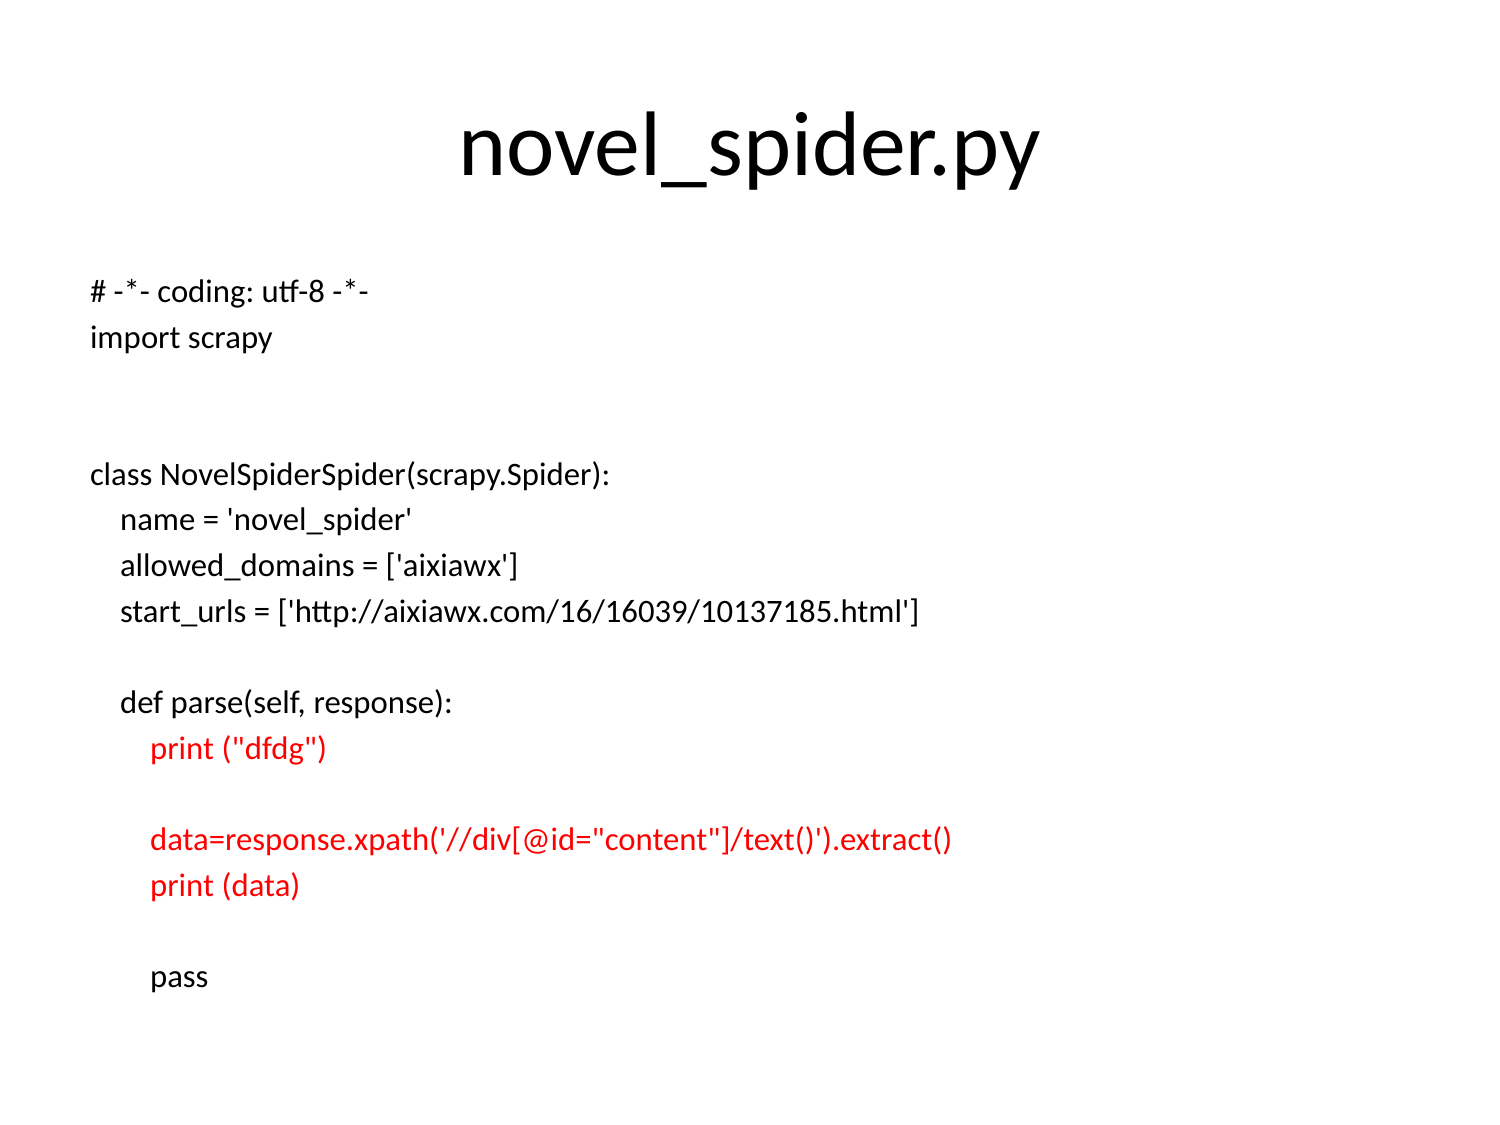

# novel_spider.py
# -*- coding: utf-8 -*-
import scrapy

class NovelSpiderSpider(scrapy.Spider):
    name = 'novel_spider'
    allowed_domains = ['aixiawx']
    start_urls = ['http://aixiawx.com/16/16039/10137185.html']

    def parse(self, response):
        print ("dfdg")

        data=response.xpath('//div[@id="content"]/text()').extract()
        print (data)

        pass